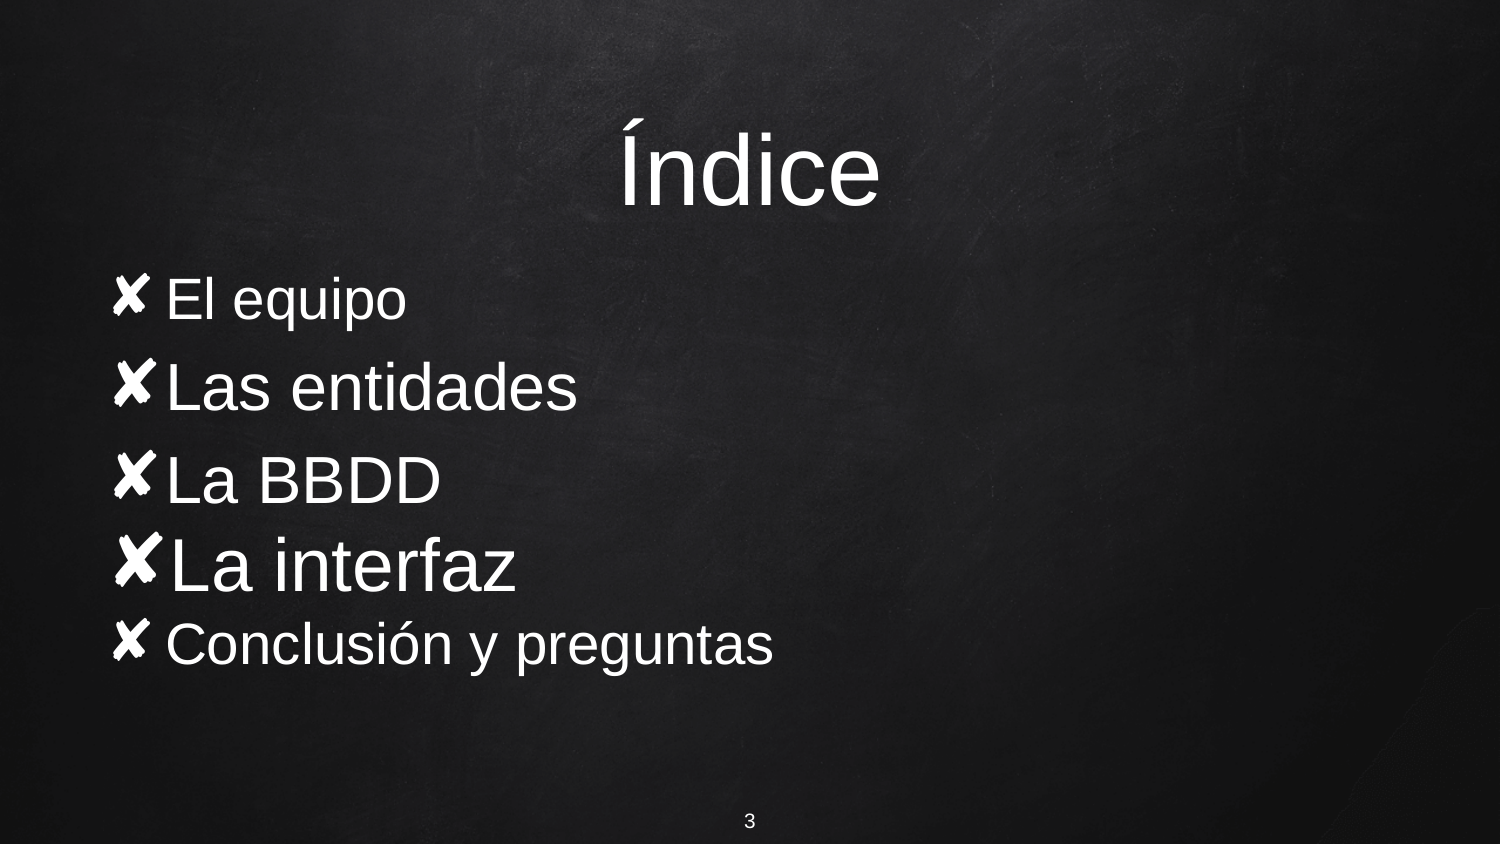

# Índice
El equipo
Las entidades
La BBDD
La interfaz
Conclusión y preguntas

3